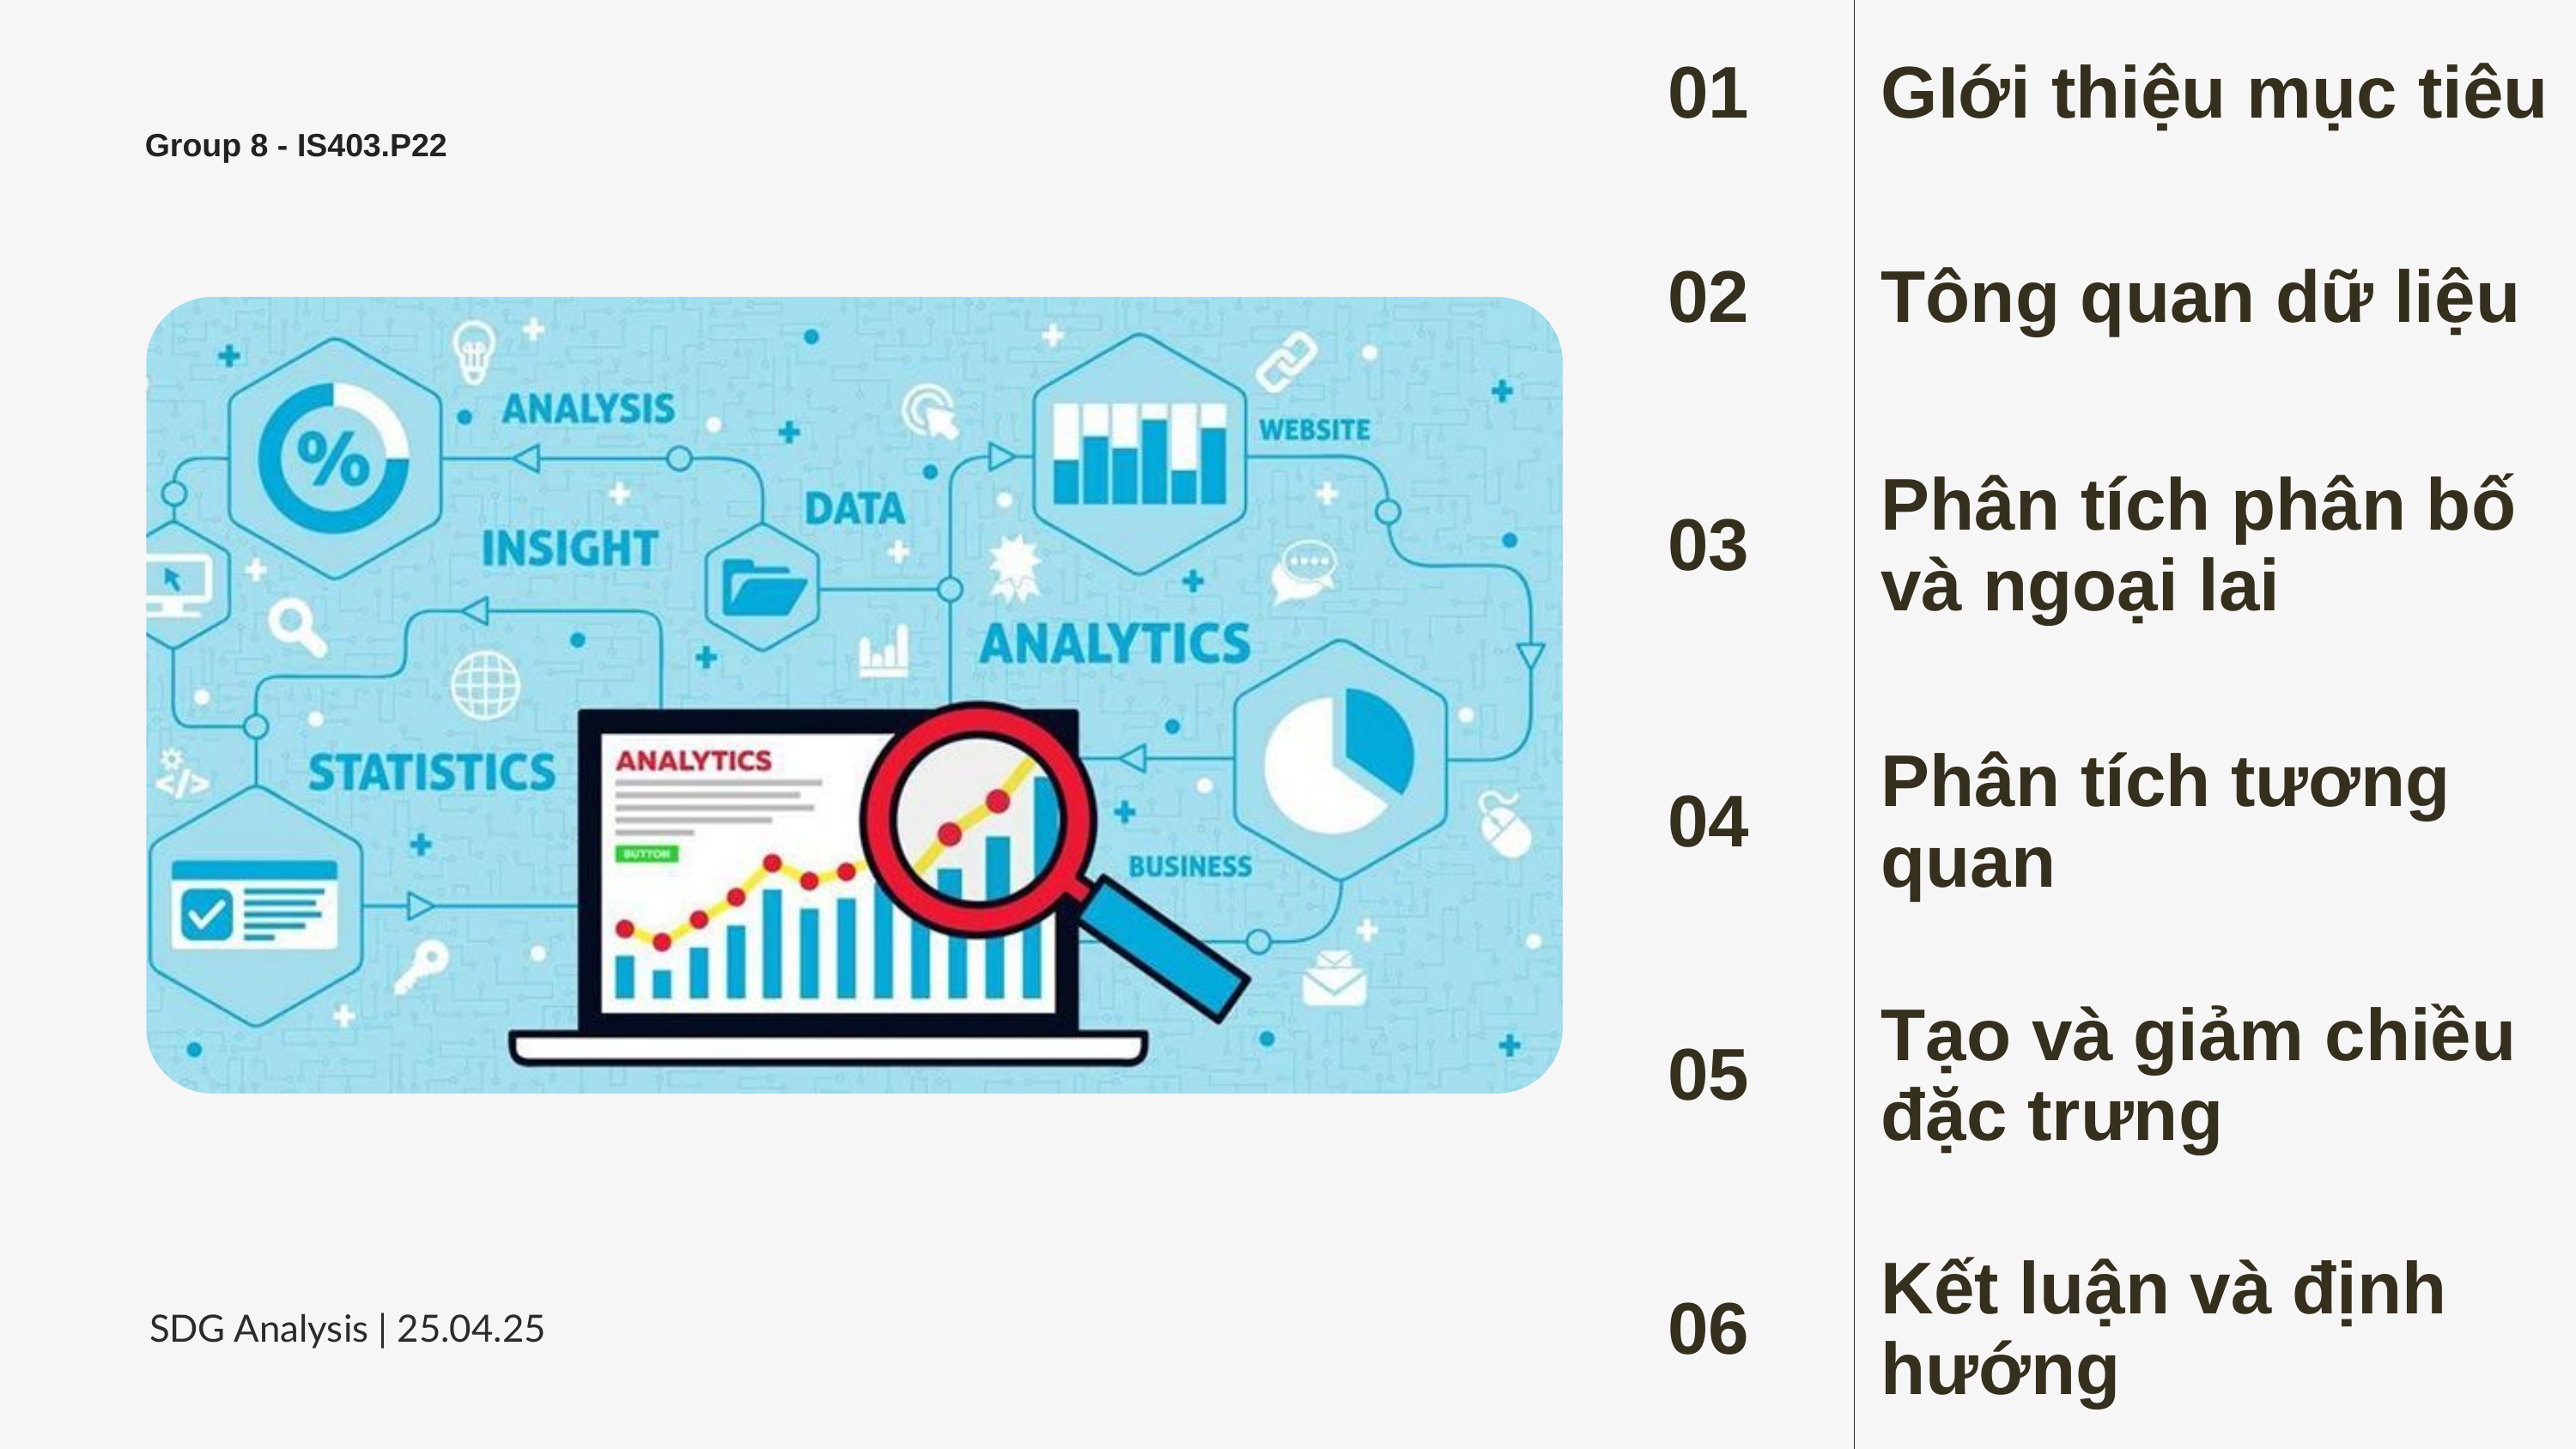

| 01 | GIới thiệu mục tiêu |
| --- | --- |
| 02 | Tông quan dữ liệu |
| 03 | Phân tích phân bố và ngoại lai |
| 04 | Phân tích tương quan |
| 05 | Tạo và giảm chiều đặc trưng |
| 06 | Kết luận và định hướng |
| 07 | Thảo luận |
Group 8 - IS403.P22

SDG Analysis | 25.04.25
Title of the Report | Date of the Report